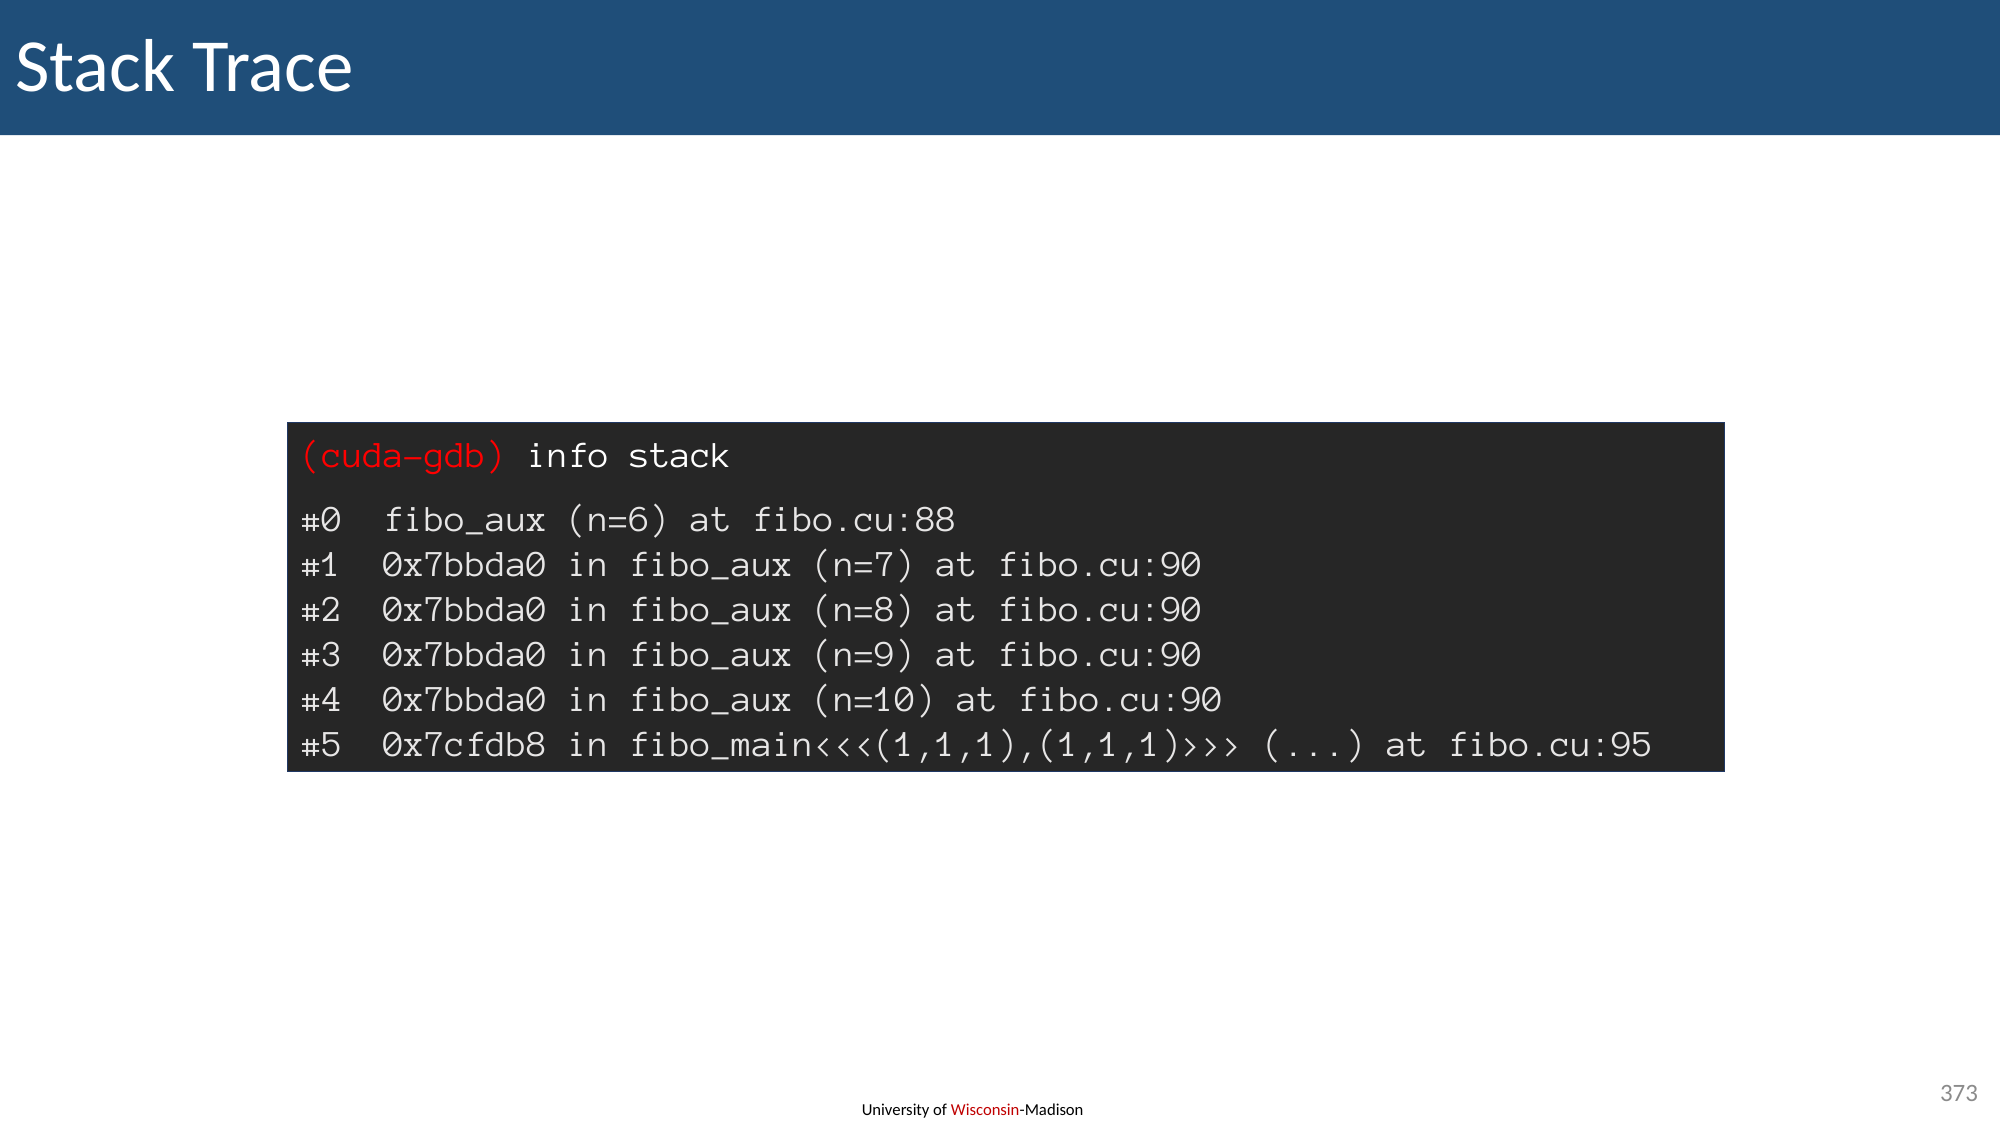

# Stack Trace
(cuda-gdb) info stack
#0  fibo_aux (n=6) at fibo.cu:88
#1  0x7bbda0 in fibo_aux (n=7) at fibo.cu:90
#2  0x7bbda0 in fibo_aux (n=8) at fibo.cu:90
#3  0x7bbda0 in fibo_aux (n=9) at fibo.cu:90
#4  0x7bbda0 in fibo_aux (n=10) at fibo.cu:90
#5  0x7cfdb8 in fibo_main<<<(1,1,1),(1,1,1)>>> (...) at fibo.cu:95
373